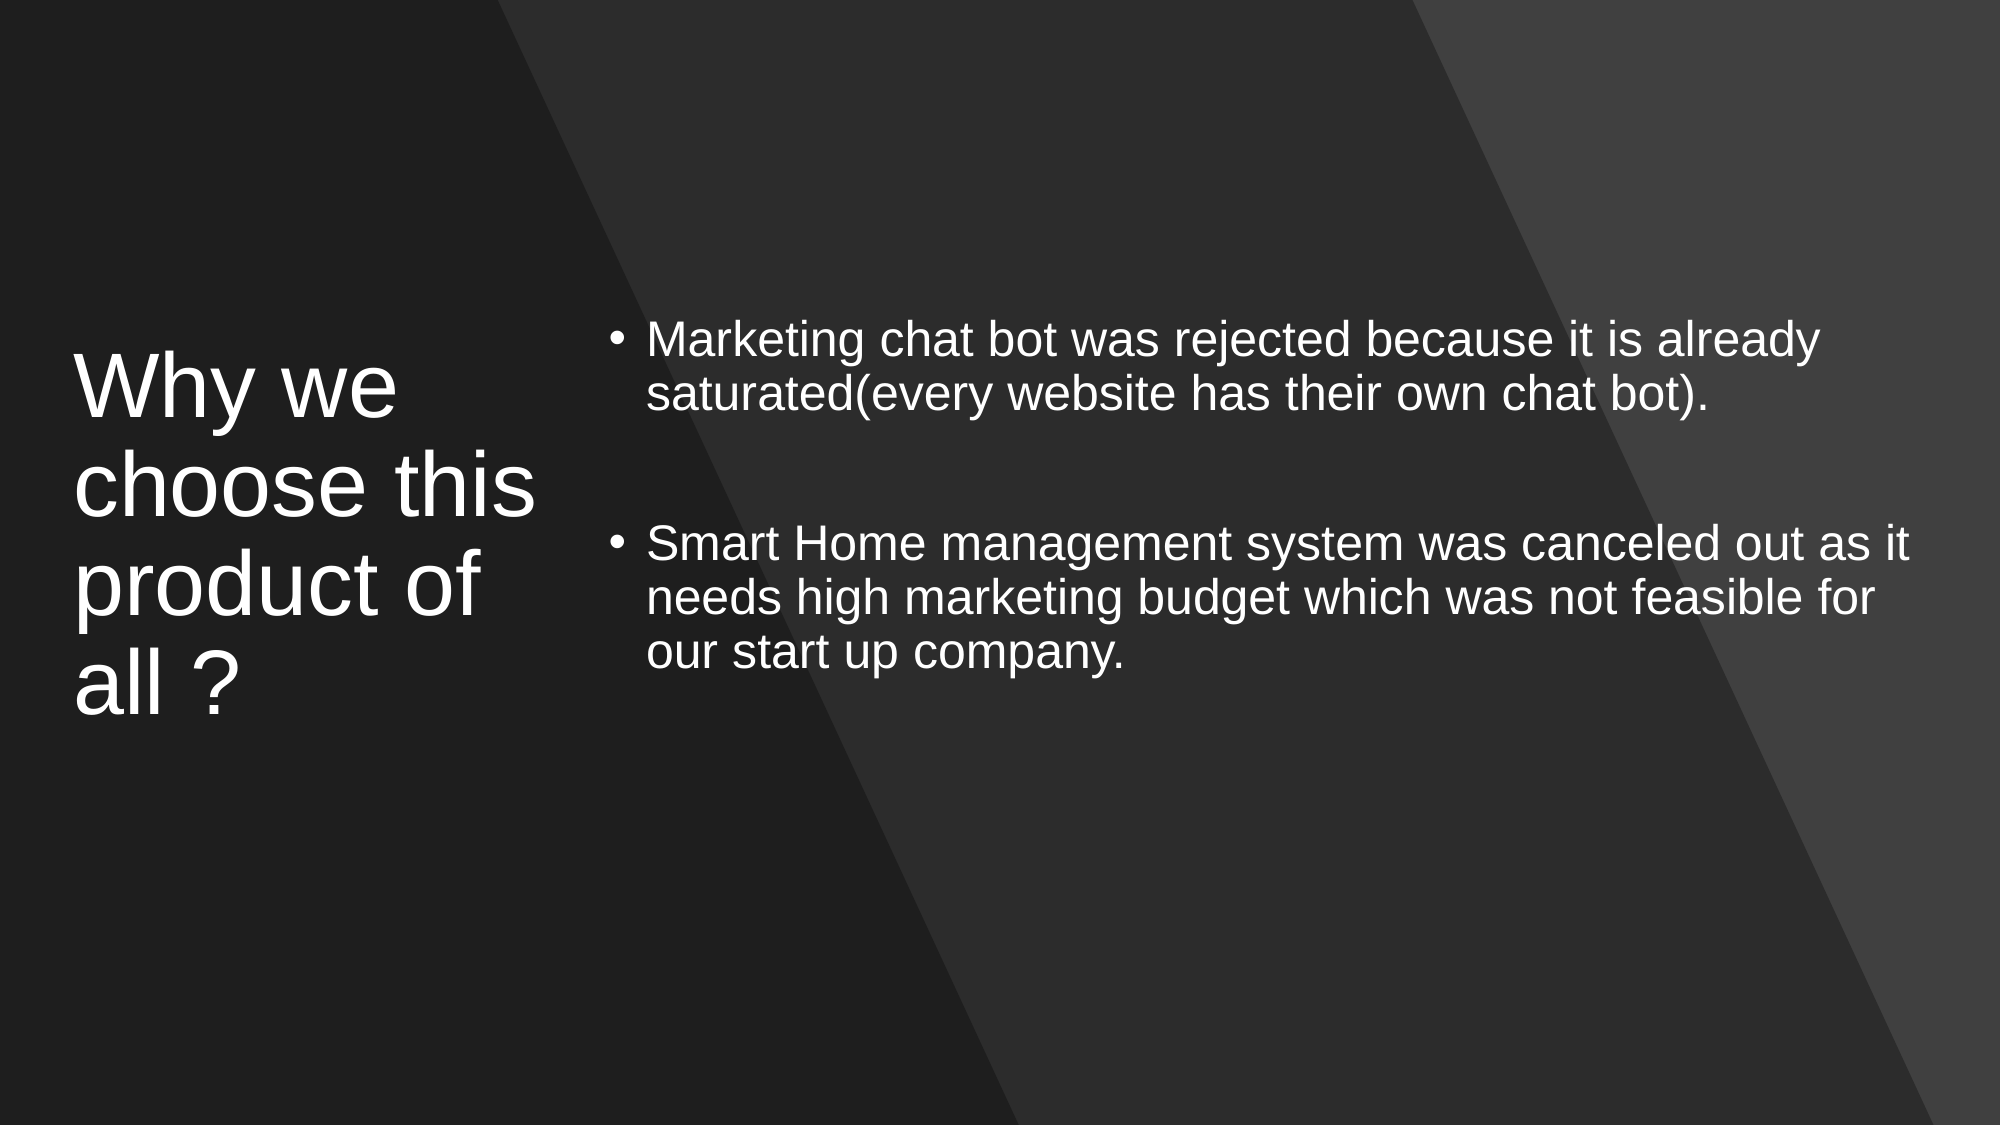

Marketing chat bot was rejected because it is already saturated(every website has their own chat bot).

Smart Home management system was canceled out as it needs high marketing budget which was not feasible for our start up company.

# Why we choose this product of all ?